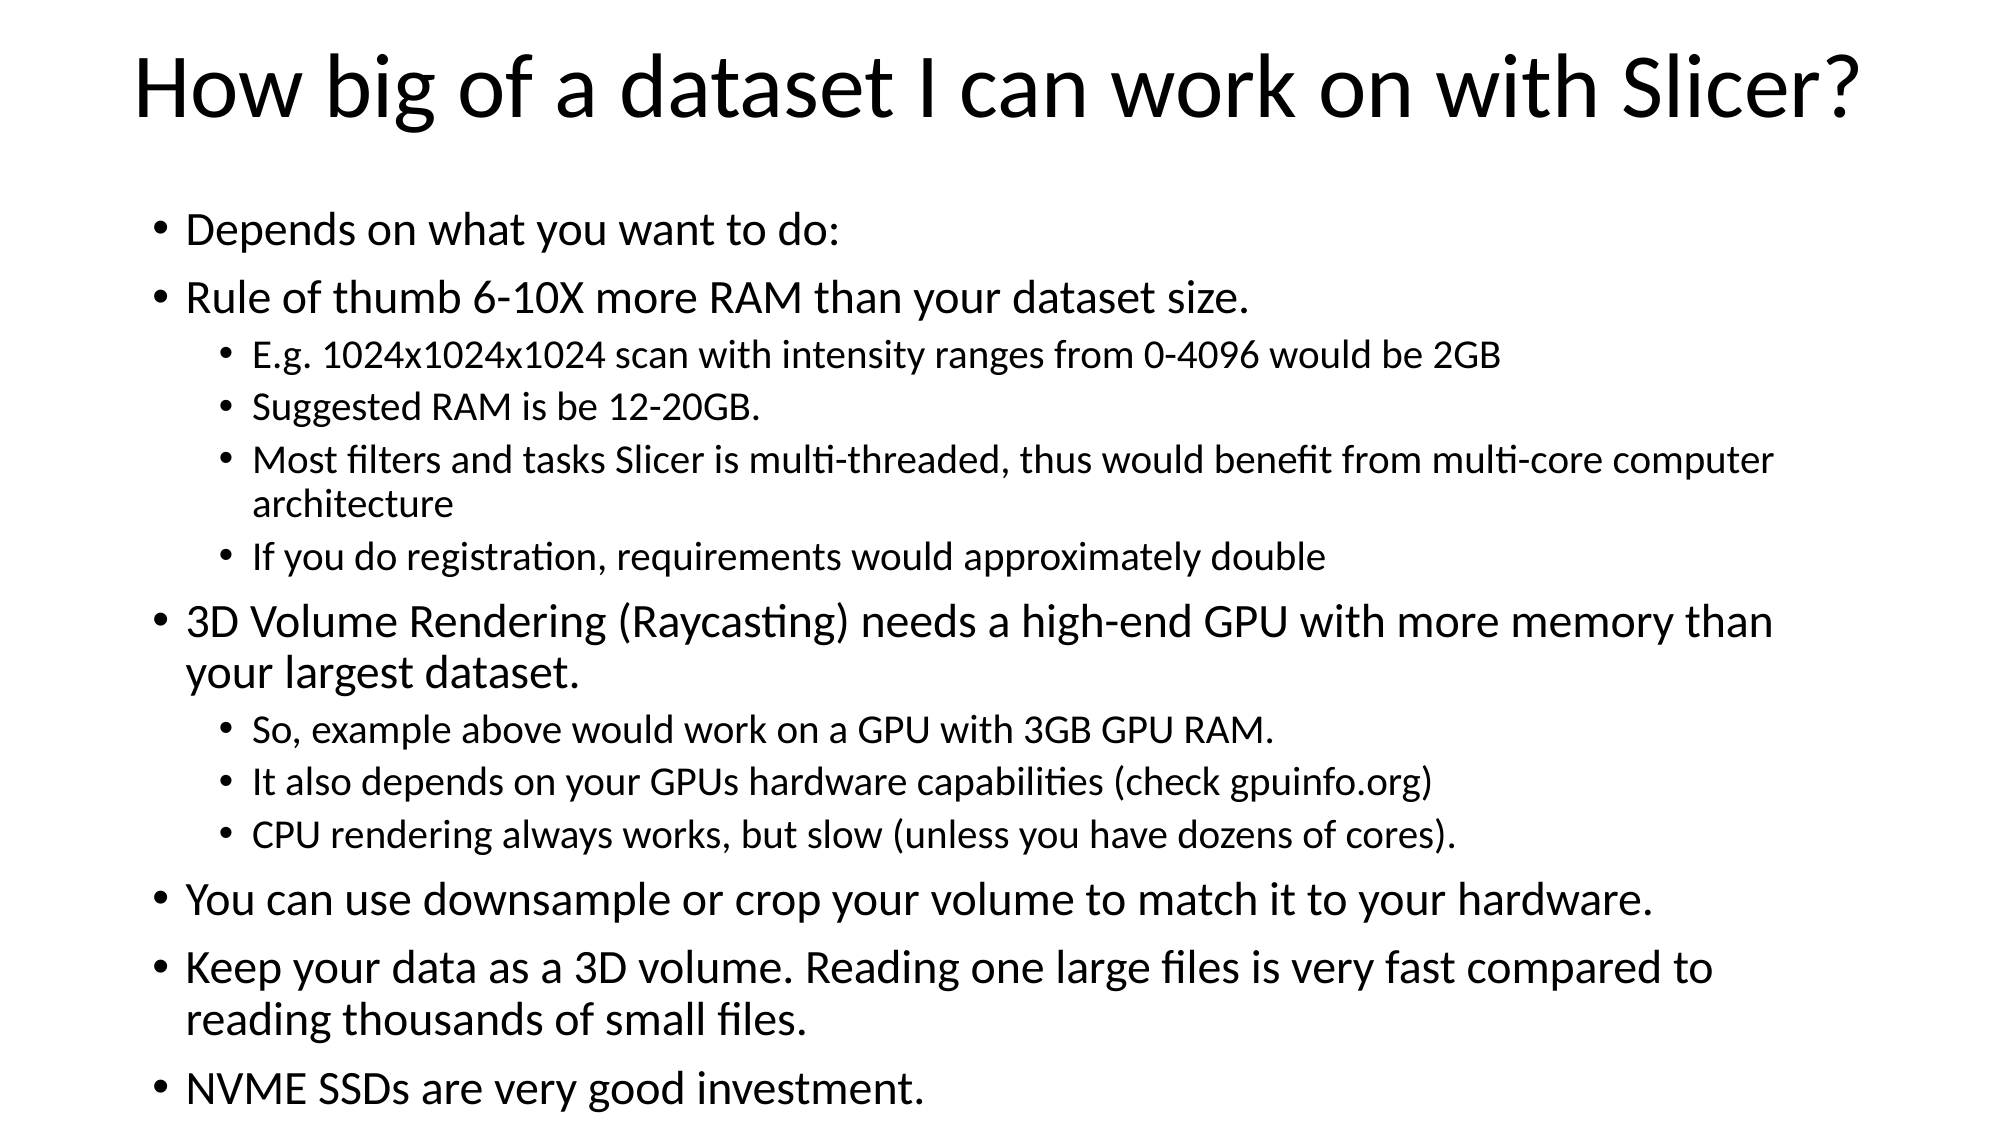

# How big of a dataset I can work on with Slicer?
Depends on what you want to do:
Rule of thumb 6-10X more RAM than your dataset size.
E.g. 1024x1024x1024 scan with intensity ranges from 0-4096 would be 2GB
Suggested RAM is be 12-20GB.
Most filters and tasks Slicer is multi-threaded, thus would benefit from multi-core computer architecture
If you do registration, requirements would approximately double
3D Volume Rendering (Raycasting) needs a high-end GPU with more memory than your largest dataset.
So, example above would work on a GPU with 3GB GPU RAM.
It also depends on your GPUs hardware capabilities (check gpuinfo.org)
CPU rendering always works, but slow (unless you have dozens of cores).
You can use downsample or crop your volume to match it to your hardware.
Keep your data as a 3D volume. Reading one large files is very fast compared to reading thousands of small files.
NVME SSDs are very good investment.